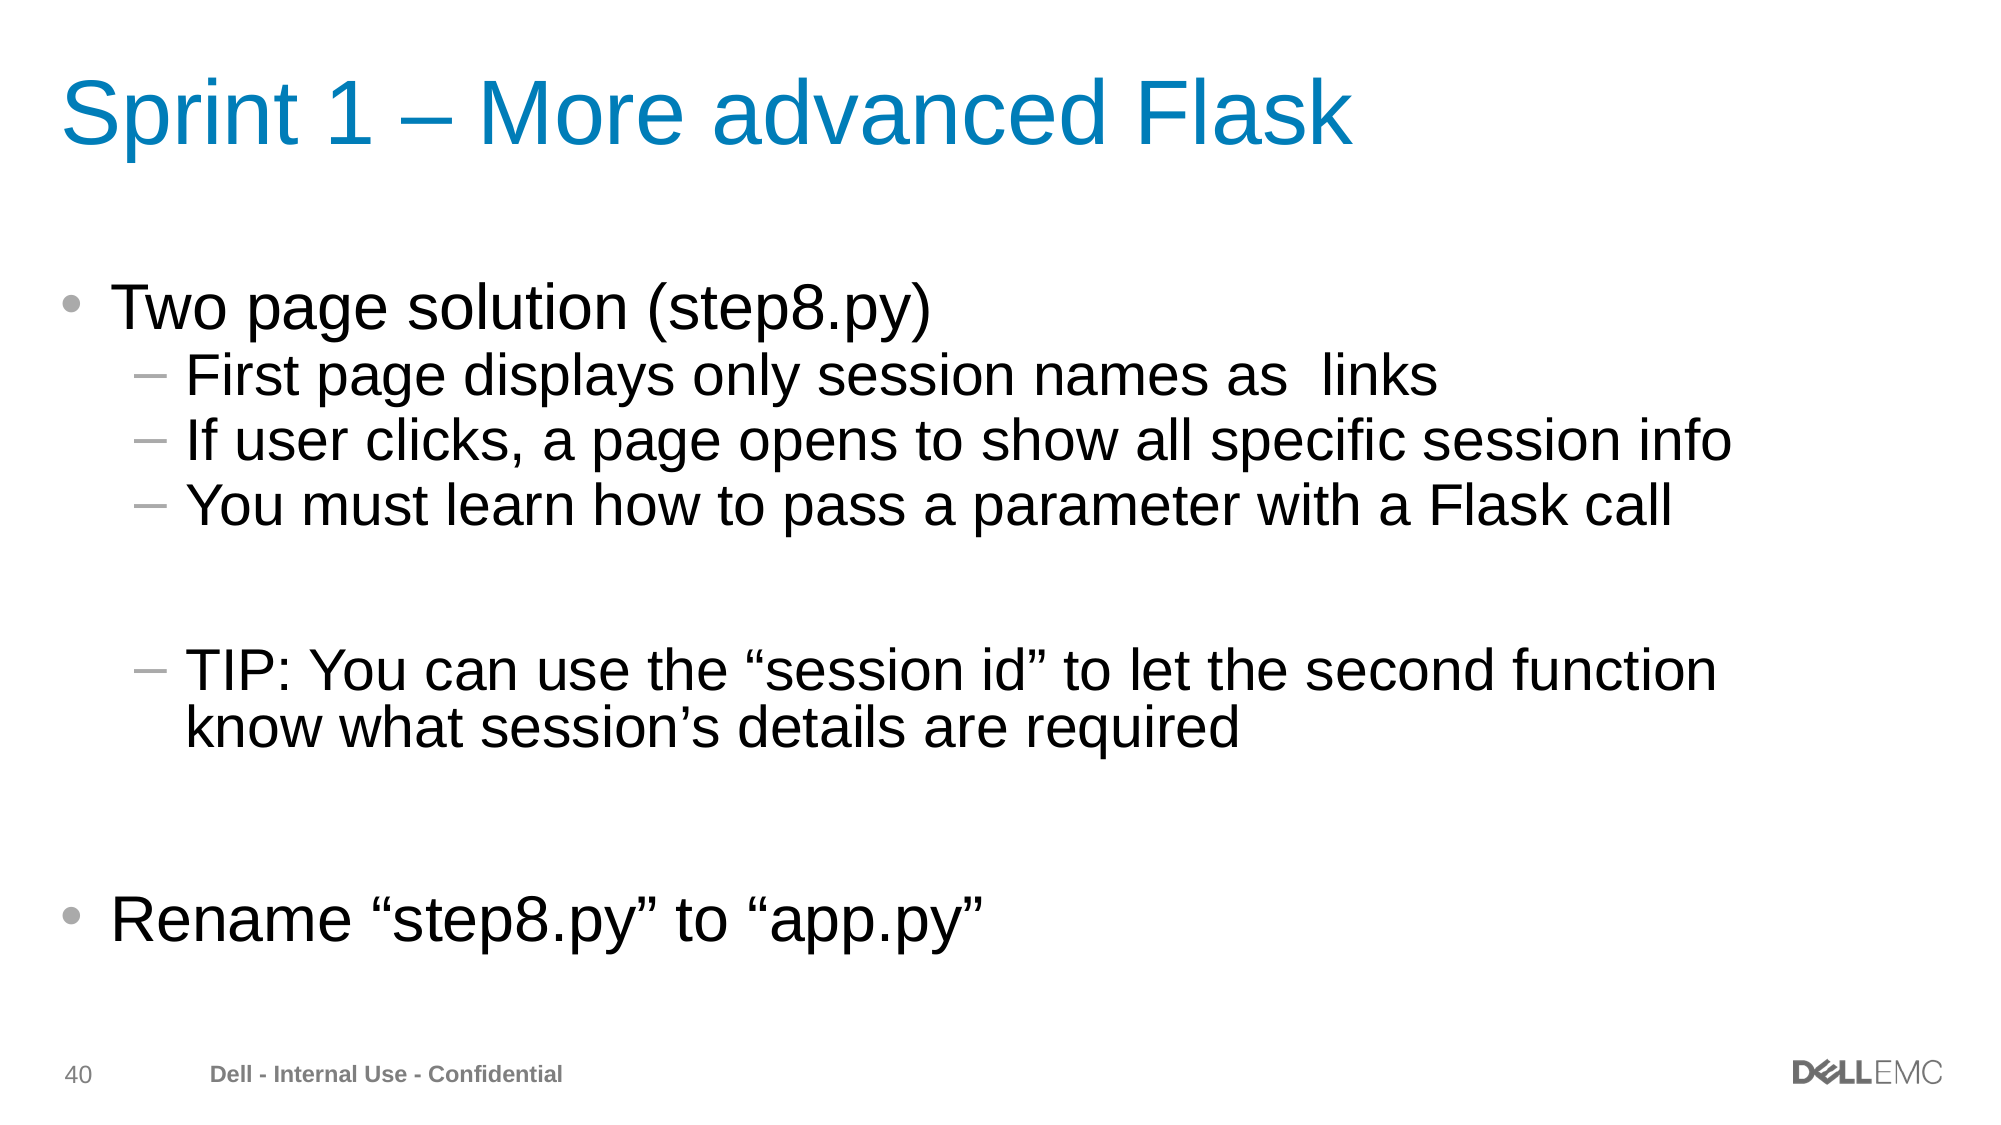

# Sprint 1 – More advanced Flask
Two page solution (step8.py)
First page displays only session names as  links
If user clicks, a page opens to show all specific session info
You must learn how to pass a parameter with a Flask call

TIP: You can use the “session id” to let the second function know what session’s details are required

Rename “step8.py” to “app.py”